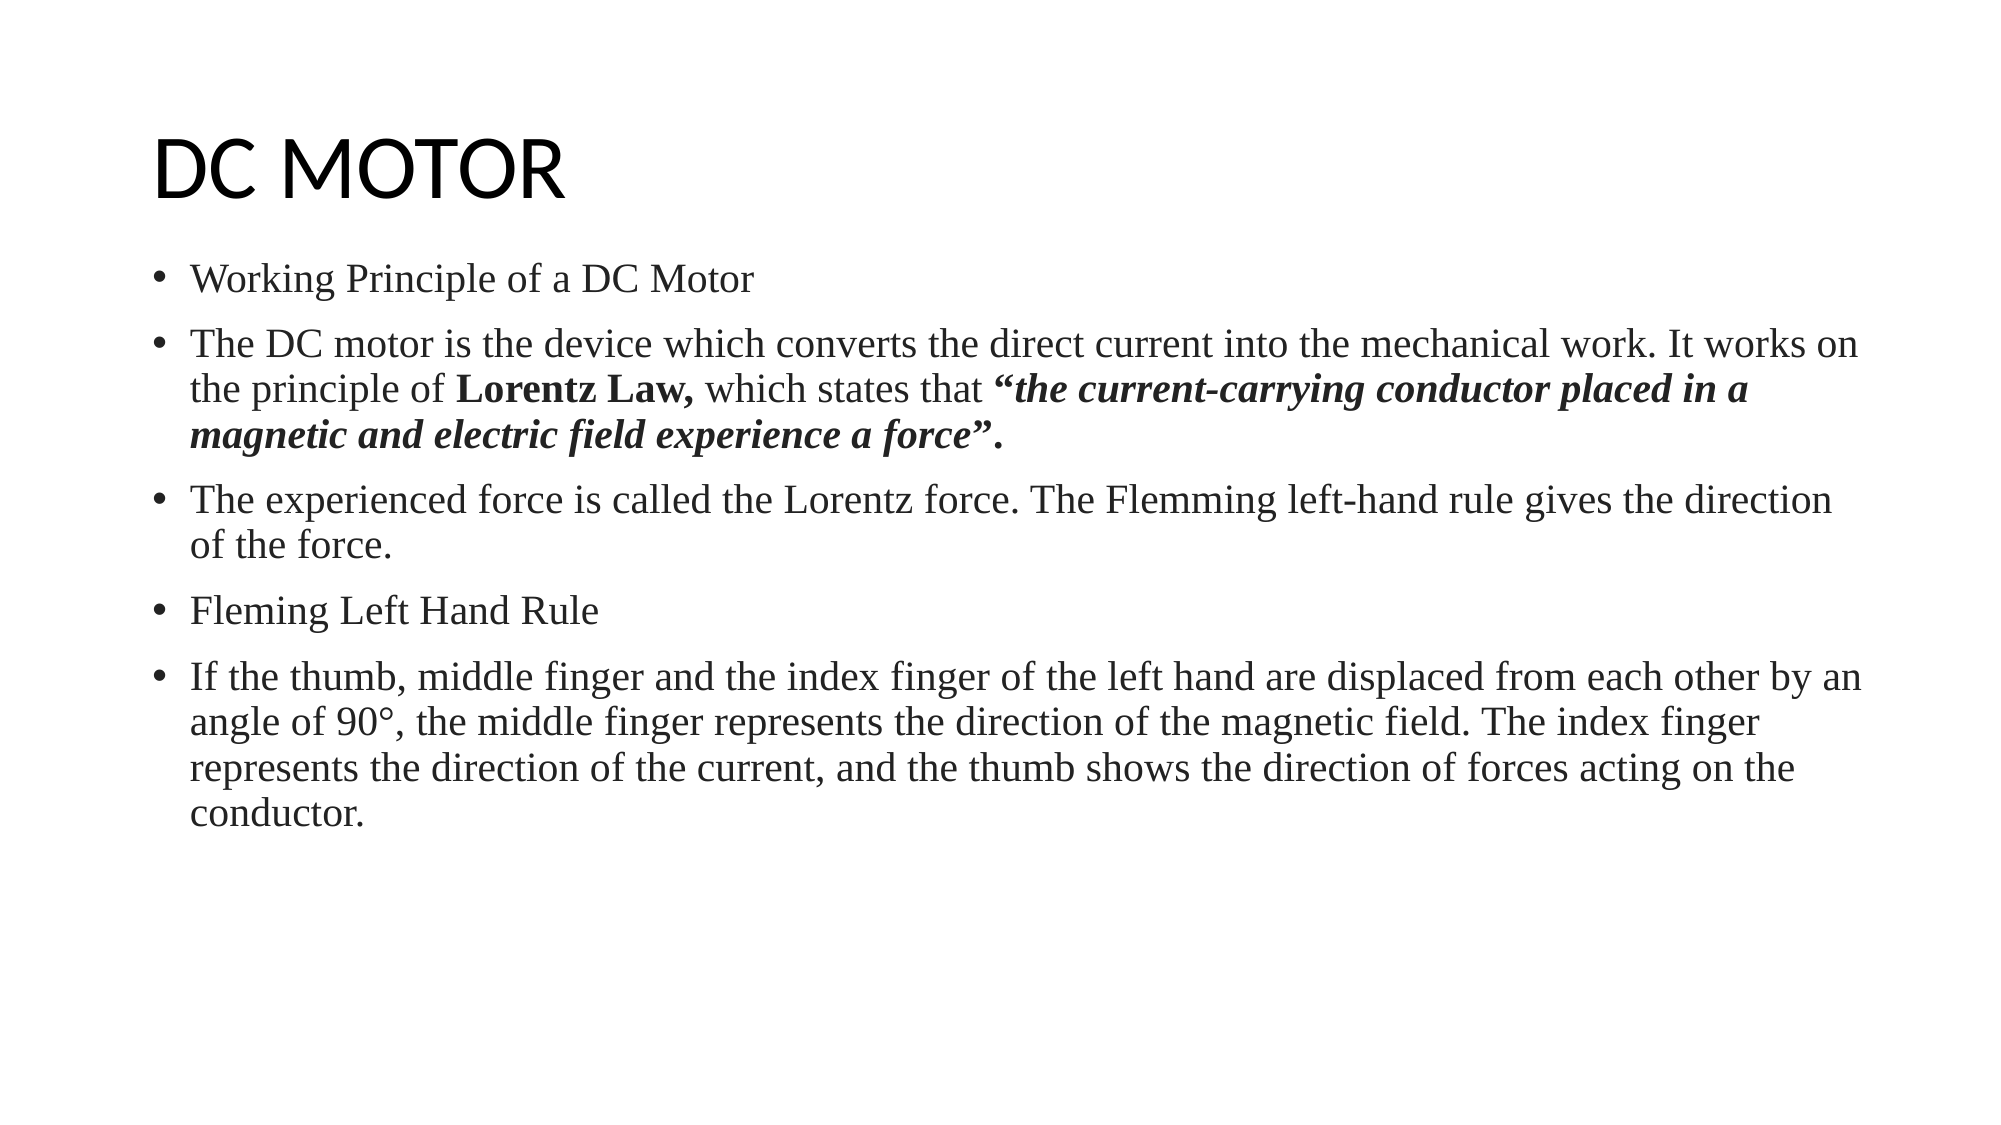

# DC MOTOR
Working Principle of a DC Motor
The DC motor is the device which converts the direct current into the mechanical work. It works on the principle of Lorentz Law, which states that “the current-carrying conductor placed in a magnetic and electric field experience a force”.
The experienced force is called the Lorentz force. The Flemming left-hand rule gives the direction of the force.
Fleming Left Hand Rule
If the thumb, middle finger and the index finger of the left hand are displaced from each other by an angle of 90°, the middle finger represents the direction of the magnetic field. The index finger represents the direction of the current, and the thumb shows the direction of forces acting on the conductor.